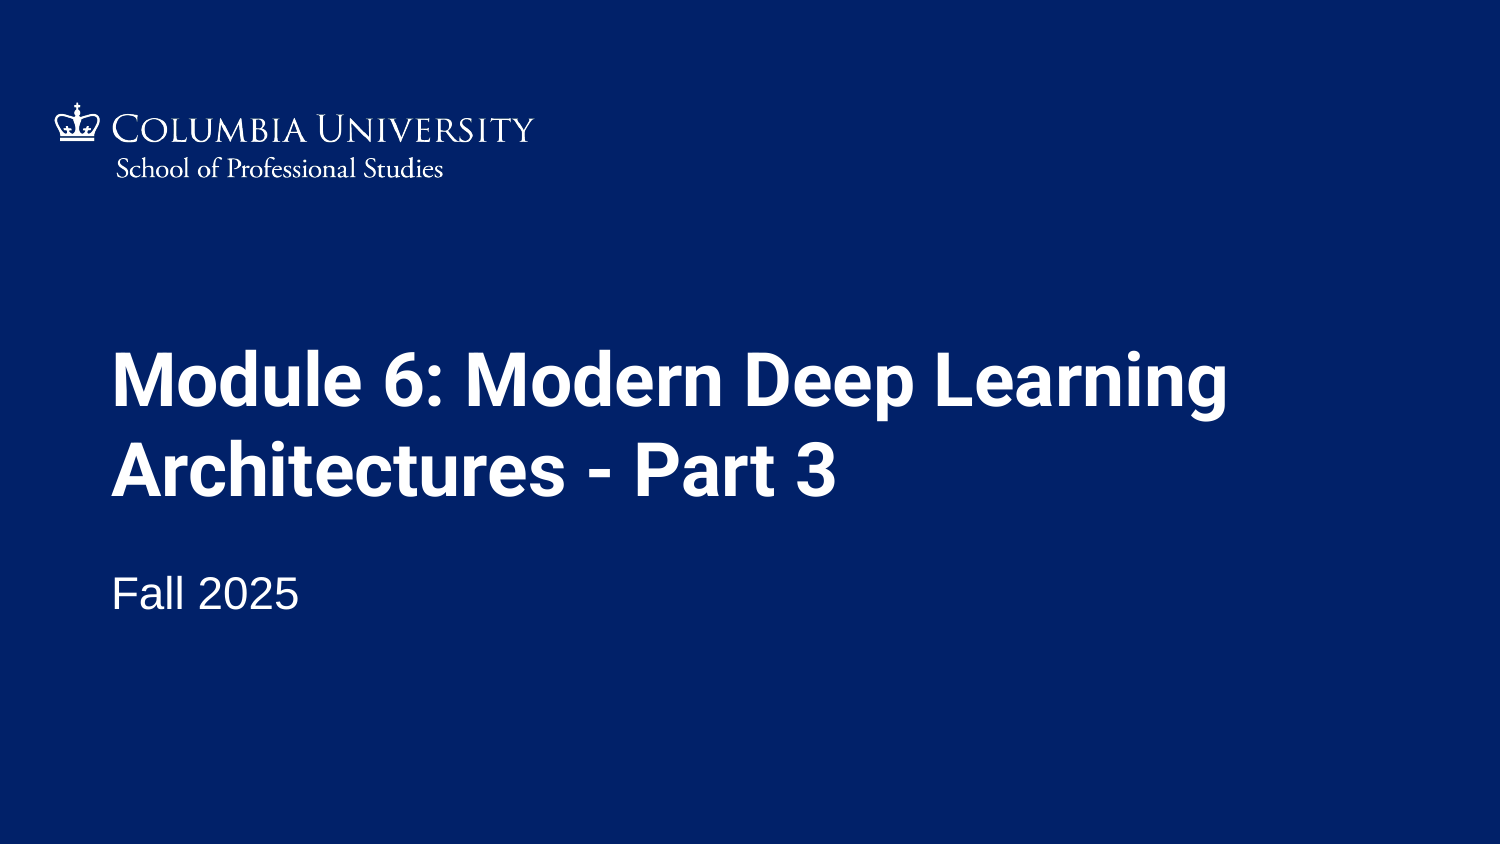

# Module 6: Modern Deep Learning Architectures - Part 3
Fall 2025
1